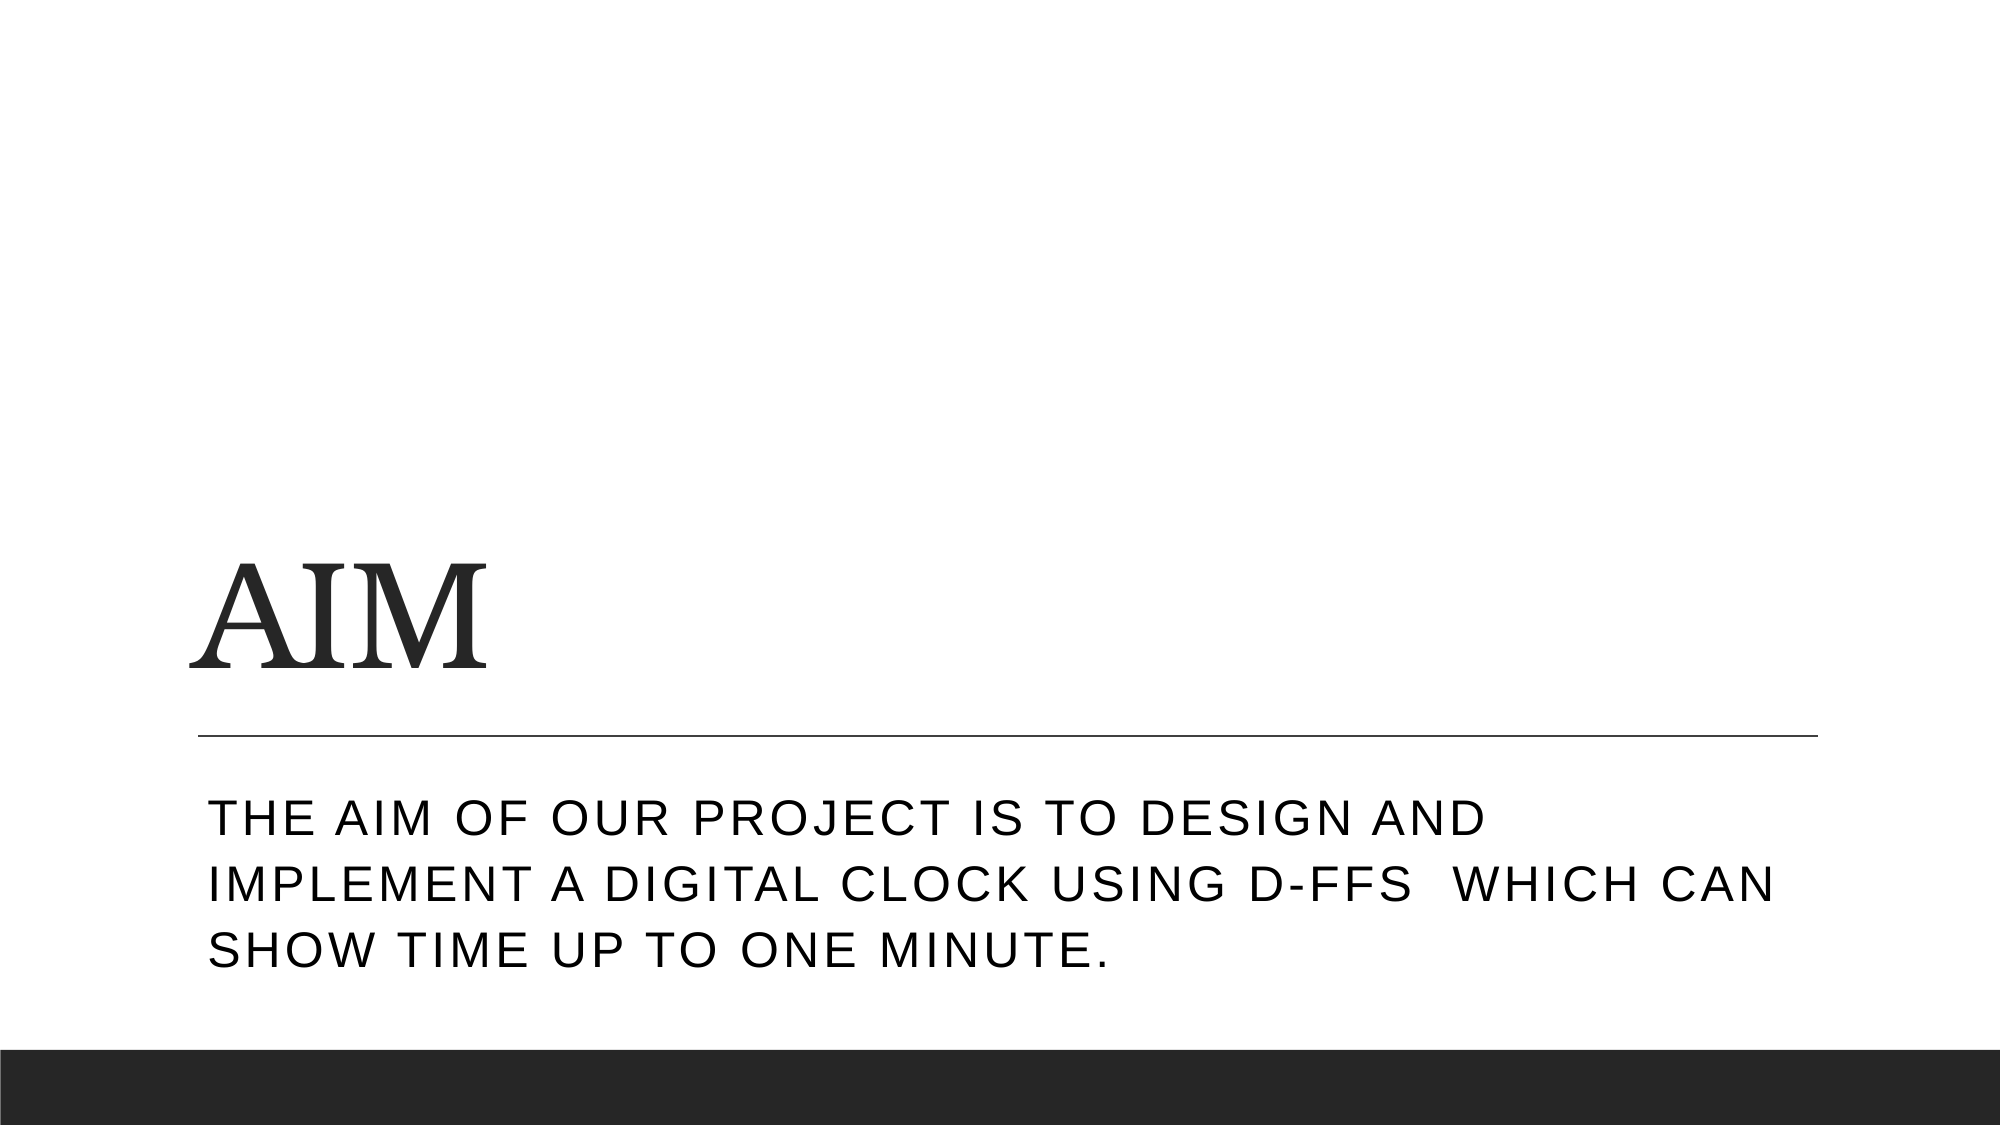

# AIM
THE AIM OF OUR PROJECT IS TO Design and Implement A digital clock using D-FFs  which can show time up to one minute.